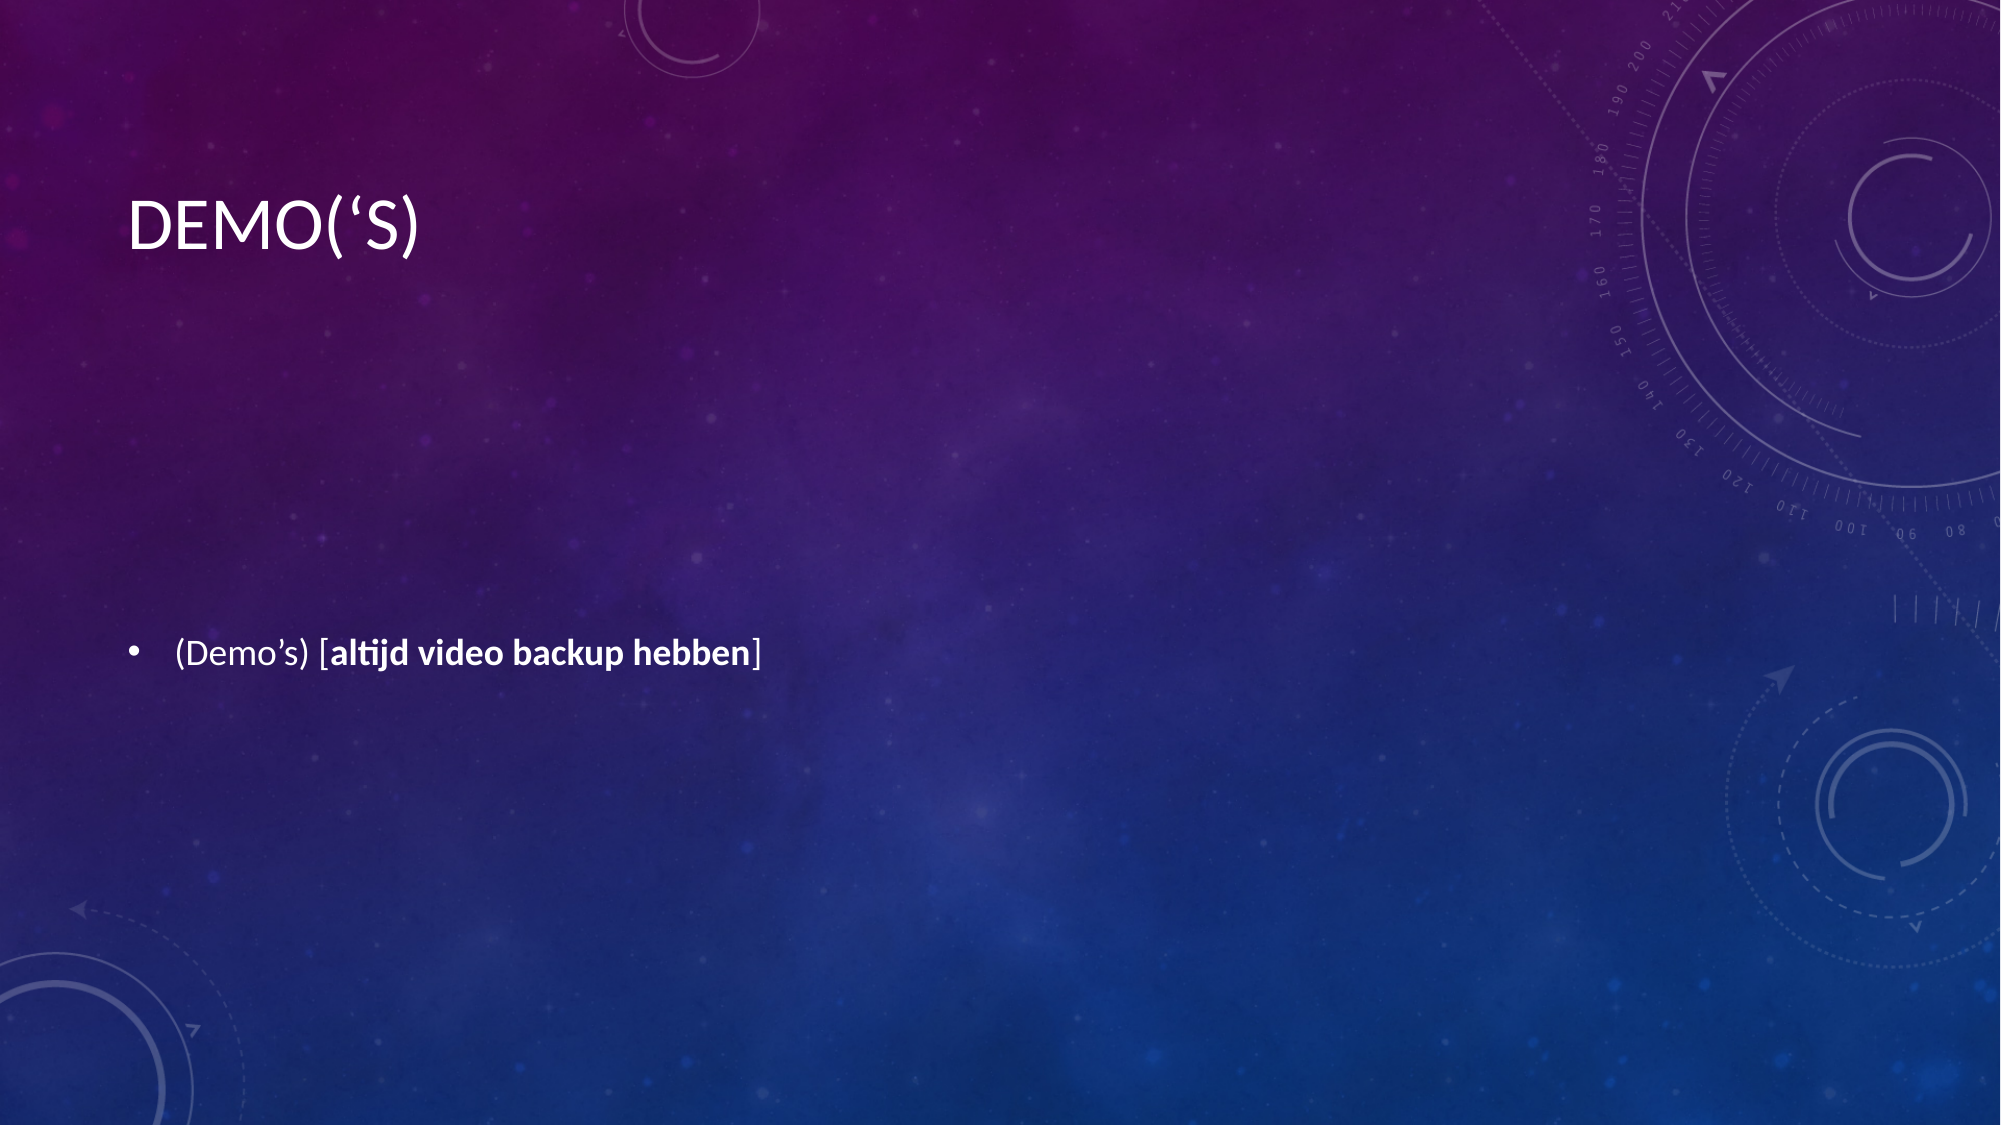

# Demo(‘s)
(Demo’s) [altijd video backup hebben]